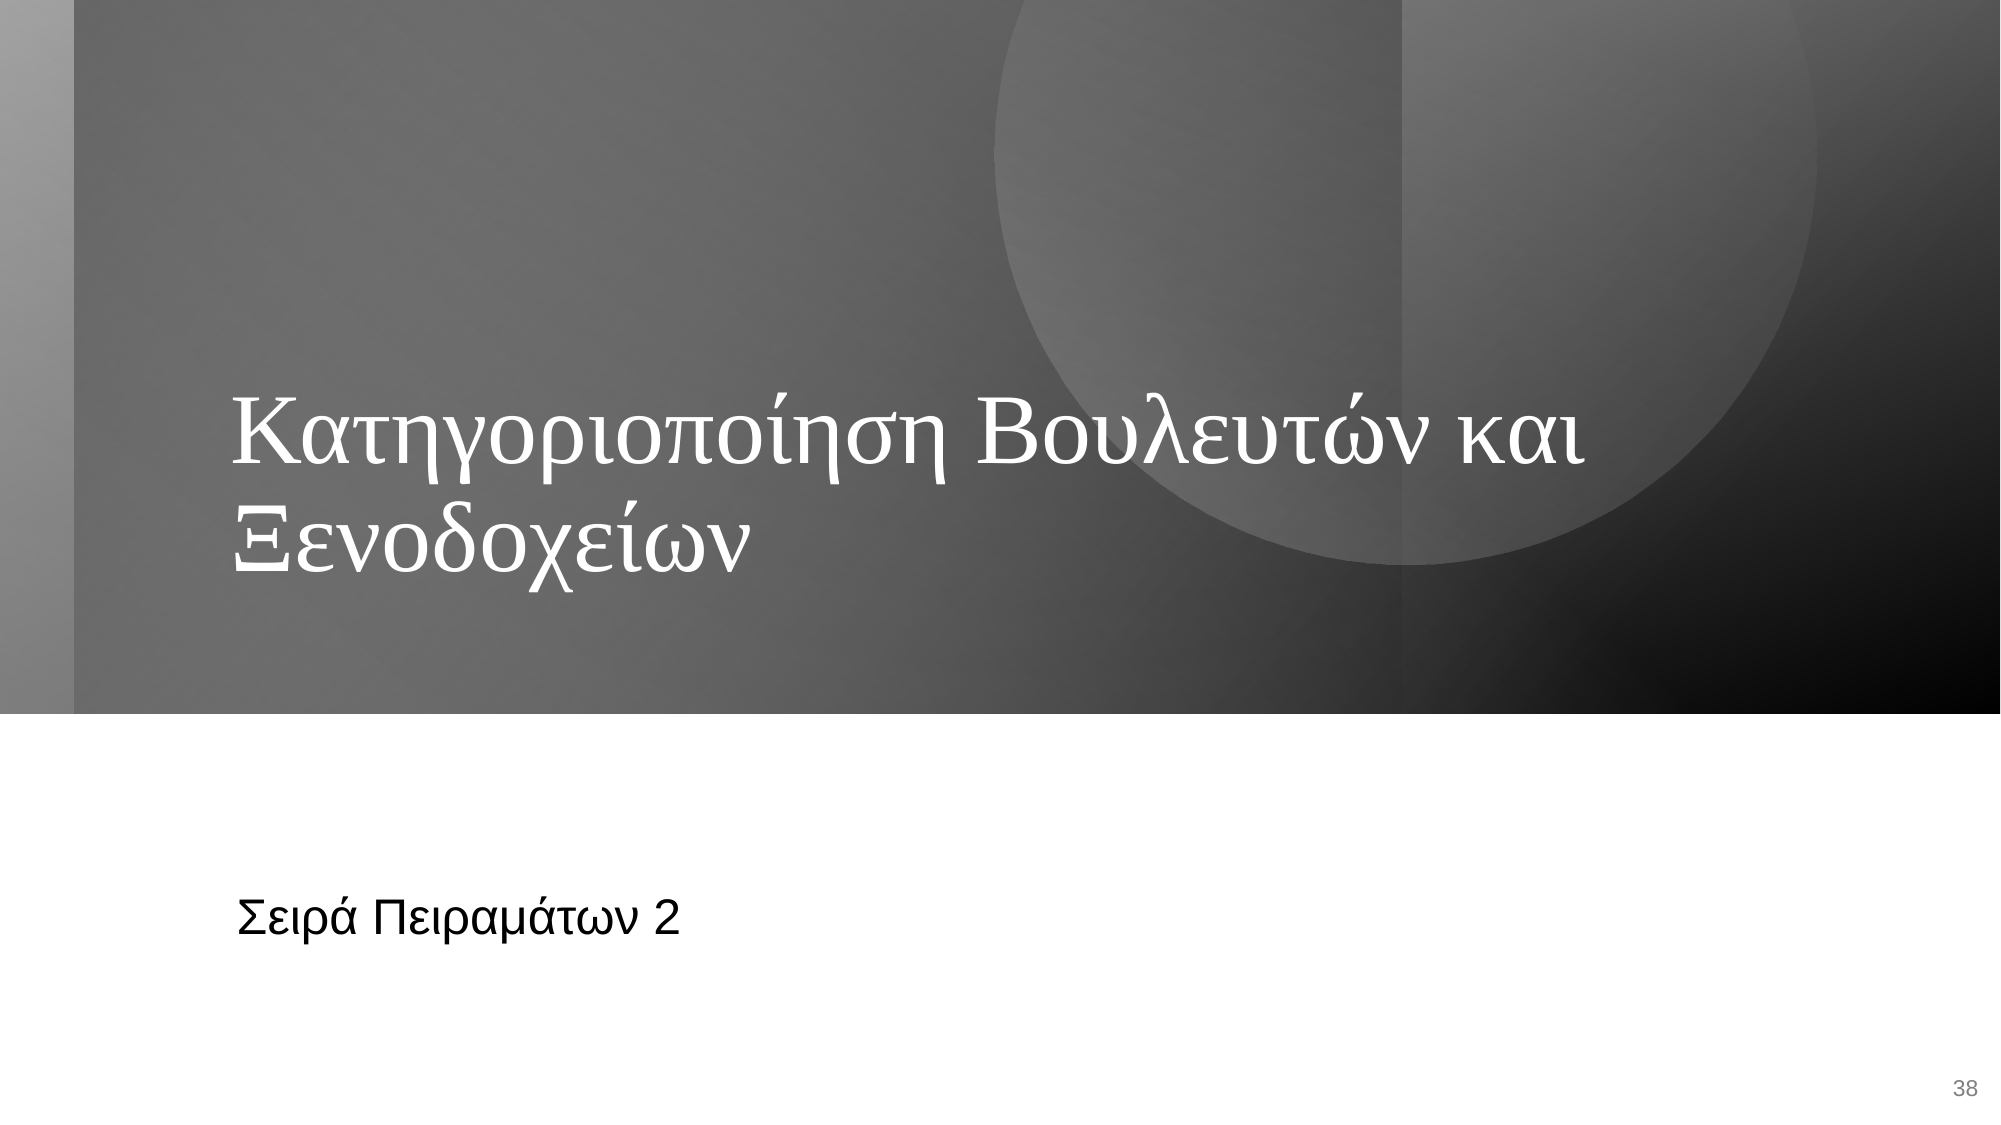

# Κατηγοριοποίηση Βουλευτών και Ξενοδοχείων
Σειρά Πειραμάτων 2
38